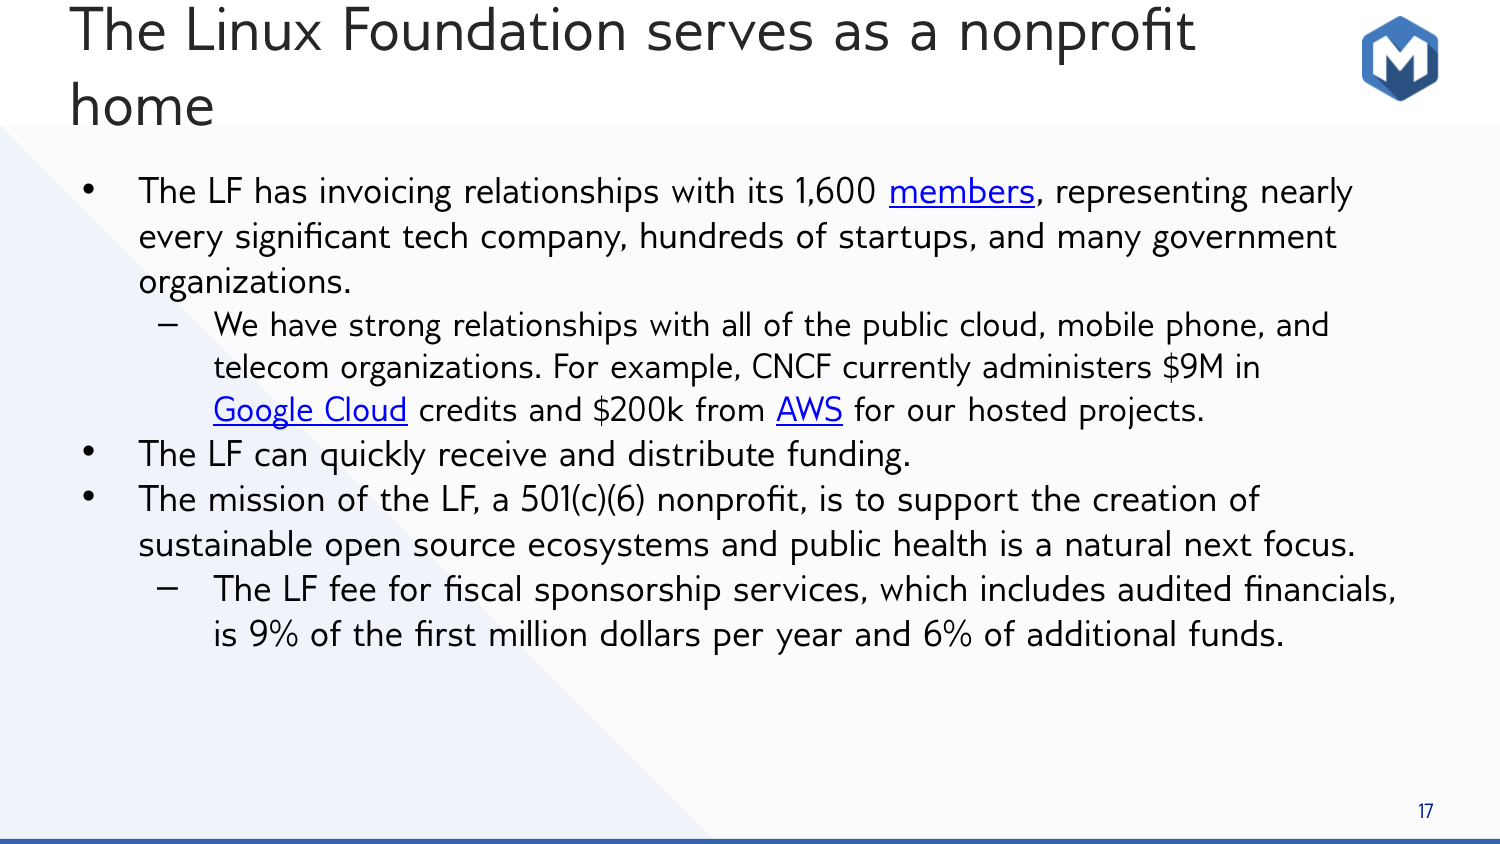

# The Linux Foundation serves as a nonprofit home
The LF has invoicing relationships with its 1,600 members, representing nearly every significant tech company, hundreds of startups, and many government organizations.
We have strong relationships with all of the public cloud, mobile phone, and telecom organizations. For example, CNCF currently administers $9M in Google Cloud credits and $200k from AWS for our hosted projects.
The LF can quickly receive and distribute funding.
The mission of the LF, a 501(c)(6) nonprofit, is to support the creation of sustainable open source ecosystems and public health is a natural next focus.
The LF fee for fiscal sponsorship services, which includes audited financials, is 9% of the first million dollars per year and 6% of additional funds.
17